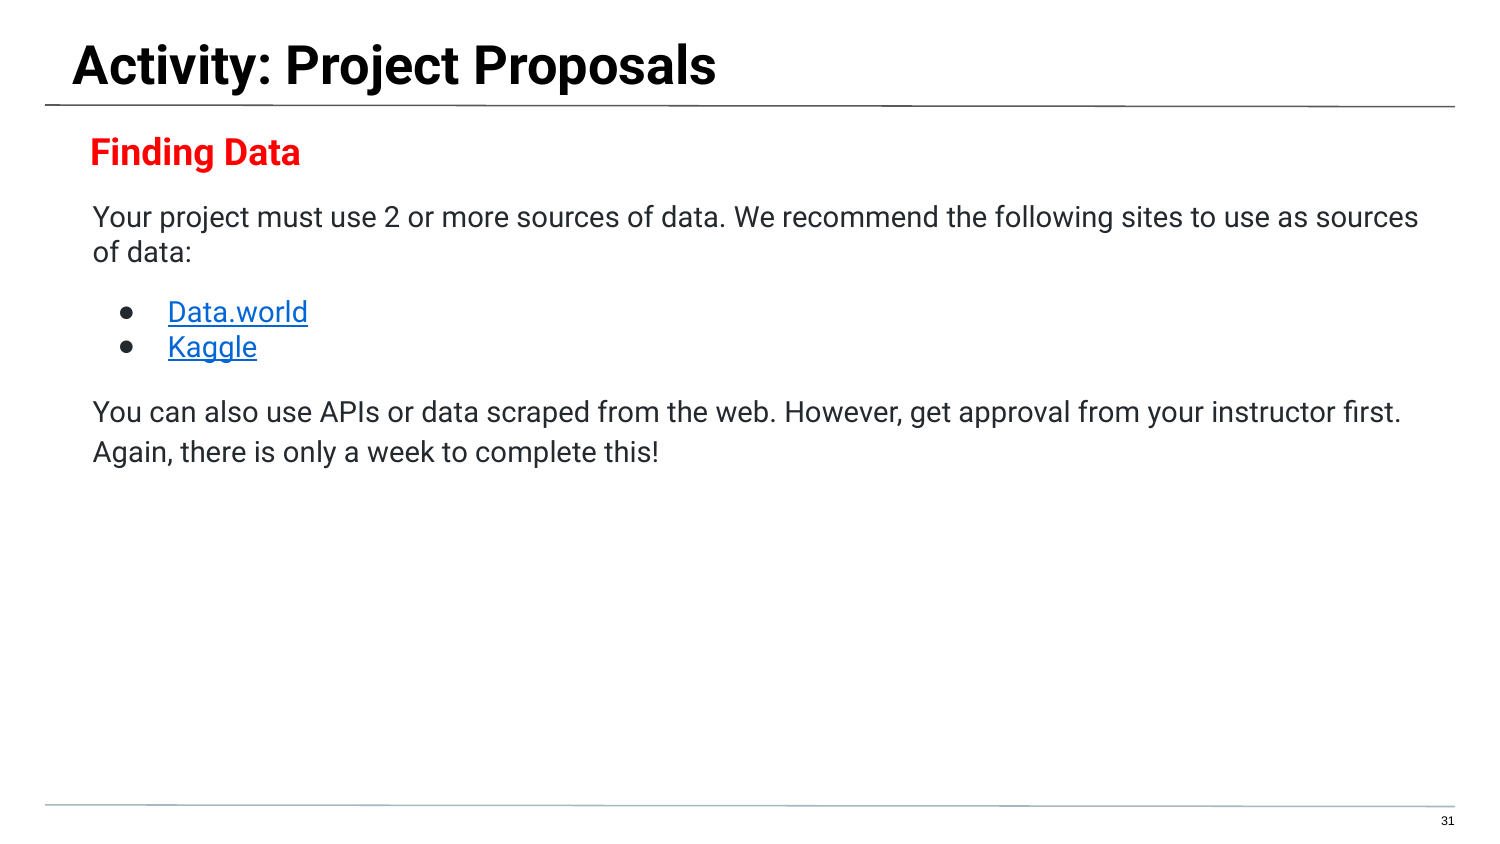

# Activity: Project Proposals

Finding Data

Your project must use 2 or more sources of data. We recommend the following sites to use as sources of data:
Data.world
Kaggle
You can also use APIs or data scraped from the web. However, get approval from your instructor first. Again, there is only a week to complete this!

31